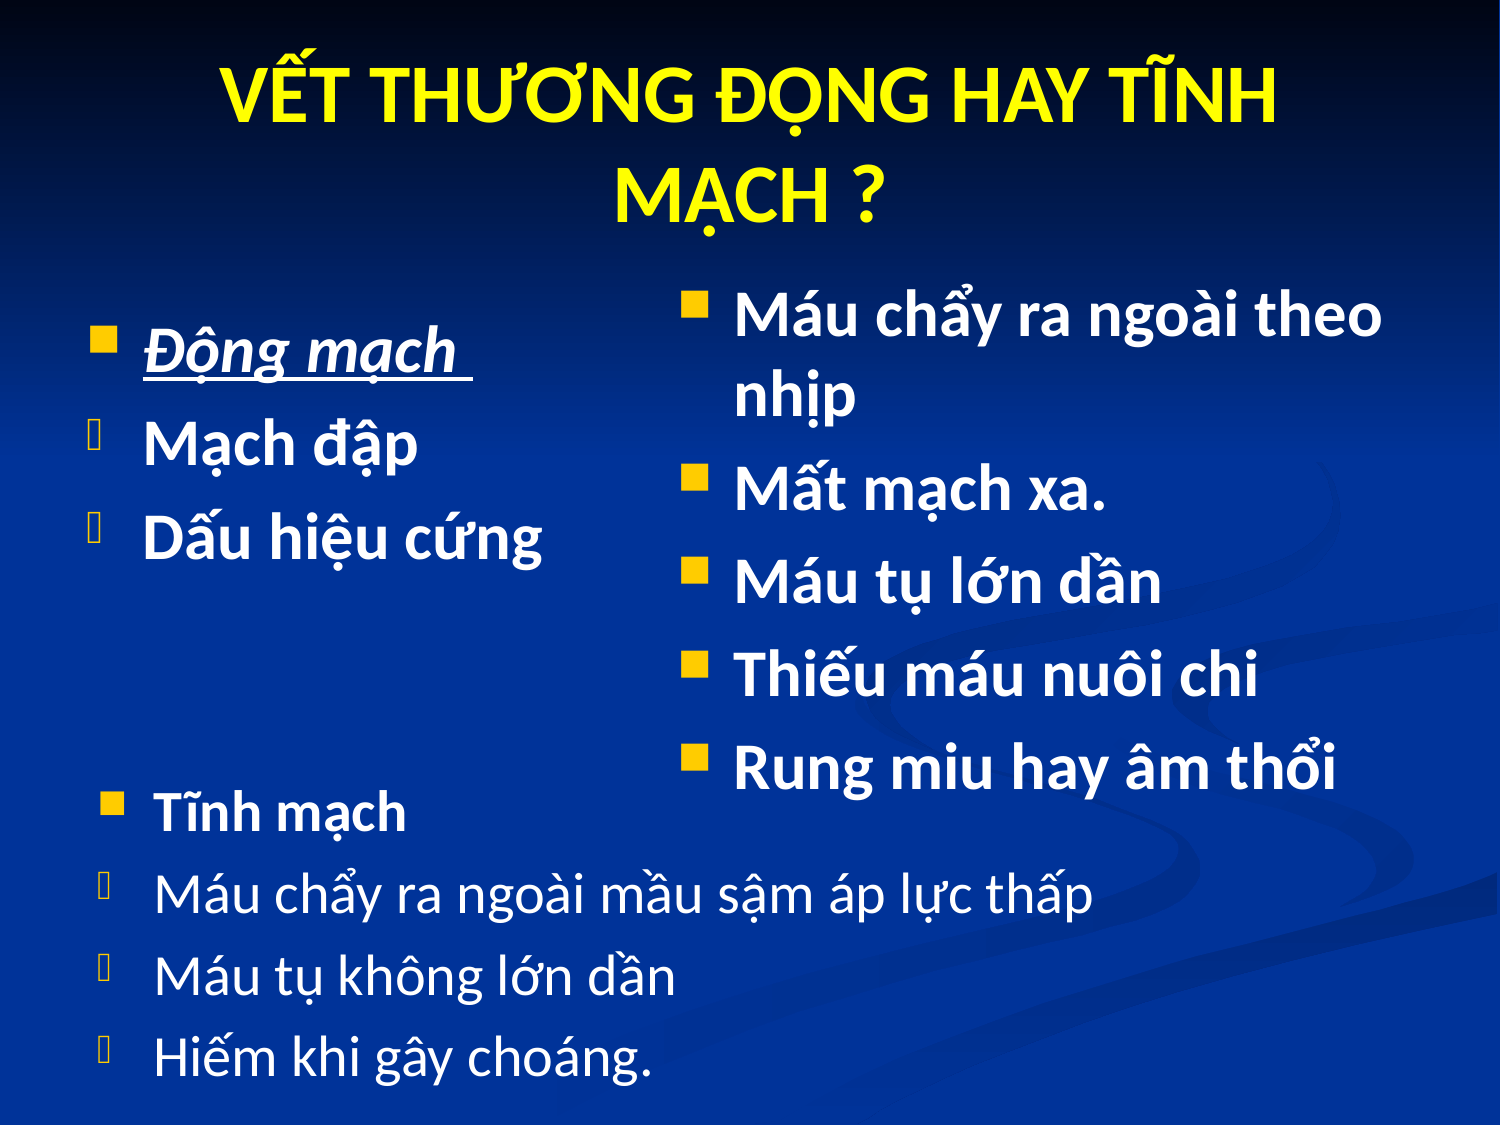

# VẾT THƯƠNG ĐỘNG HAY TĨNH MẠCH ?
Máu chẩy ra ngoài theo nhịp
Mất mạch xa.
Máu tụ lớn dần
Thiếu máu nuôi chi
Rung miu hay âm thổi
Động mạch
Mạch đập
Dấu hiệu cứng
Tĩnh mạch
Máu chẩy ra ngoài mầu sậm áp lực thấp
Máu tụ không lớn dần
Hiếm khi gây choáng.